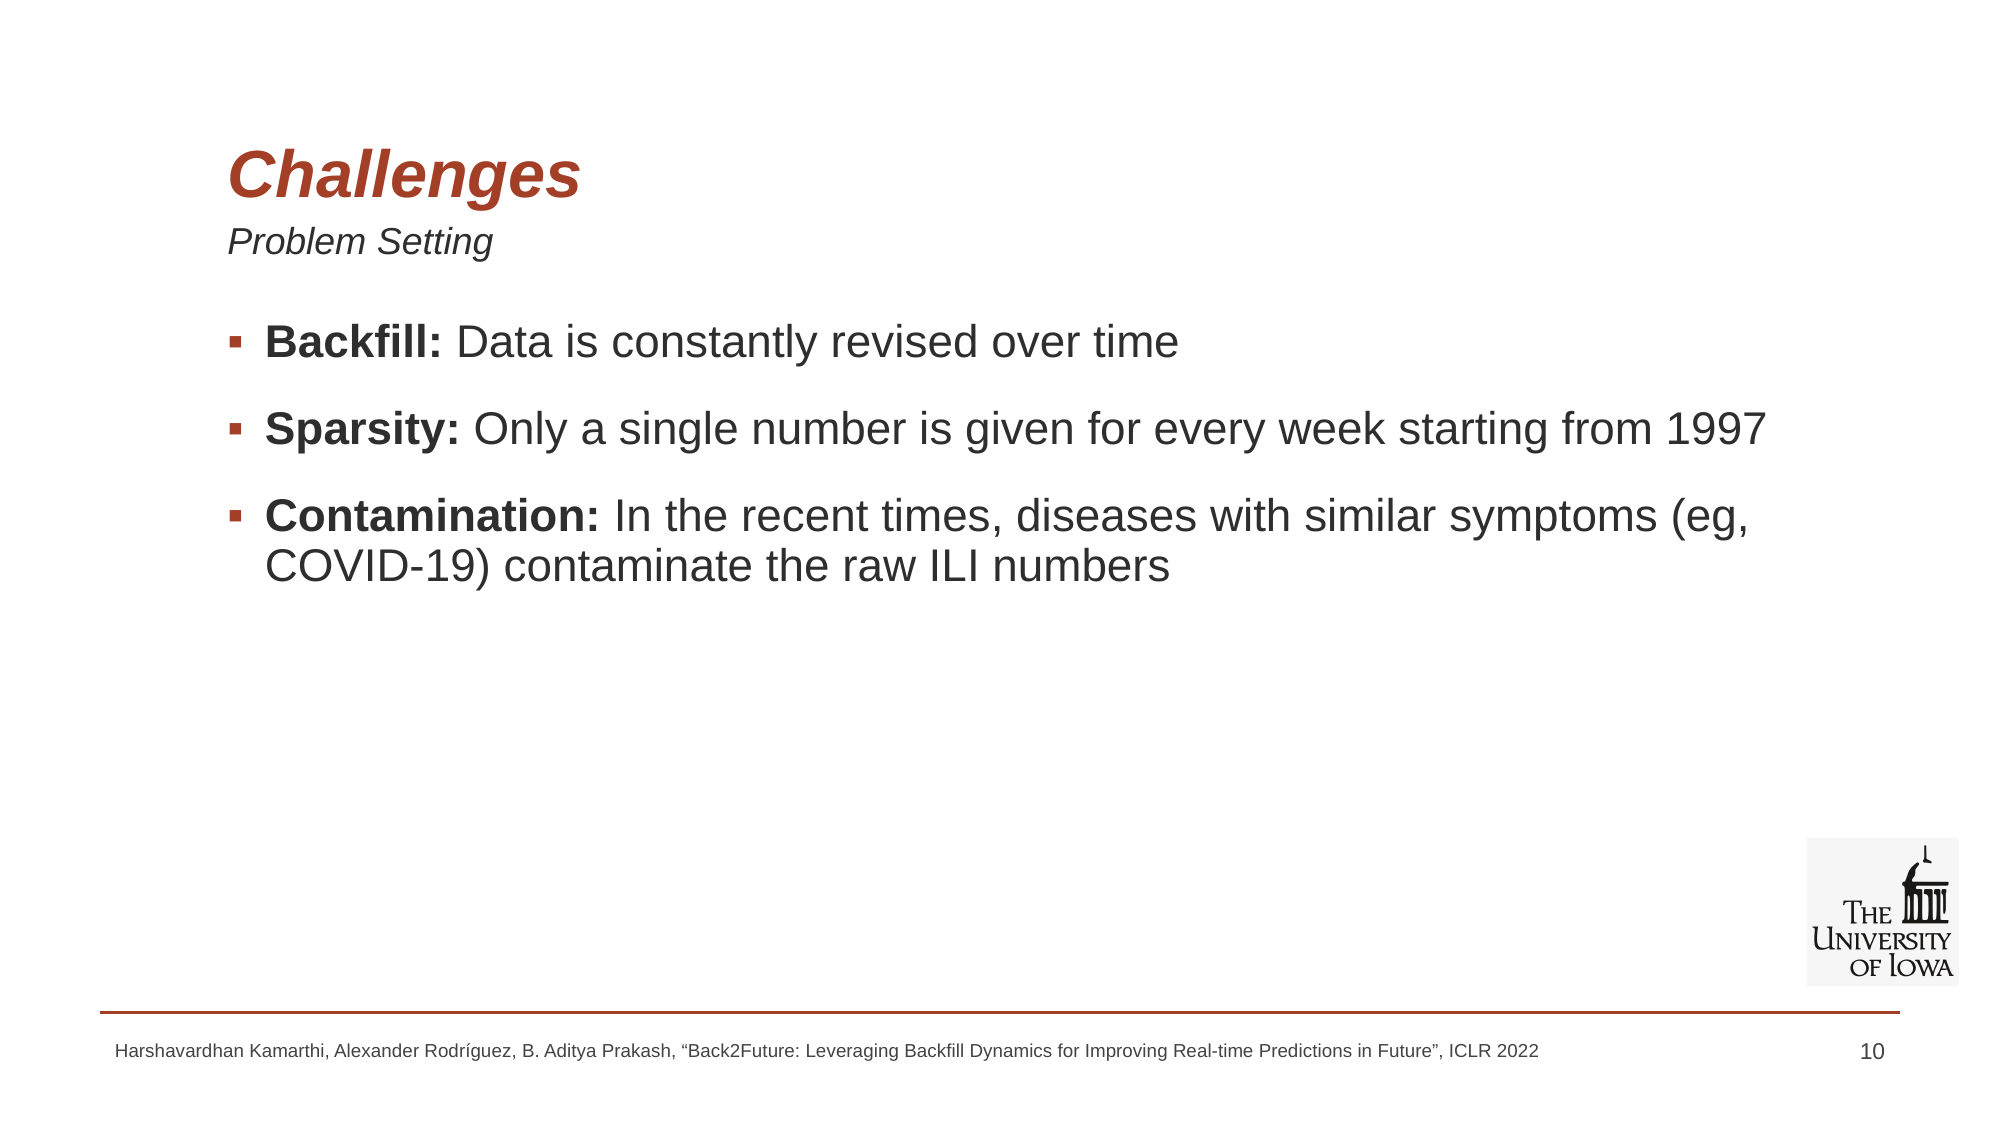

# Challenges
Problem Setting
Backfill: Data is constantly revised over time
Sparsity: Only a single number is given for every week starting from 1997
Contamination: In the recent times, diseases with similar symptoms (eg, COVID-19) contaminate the raw ILI numbers
Harshavardhan Kamarthi, Alexander Rodríguez, B. Aditya Prakash, “Back2Future: Leveraging Backfill Dynamics for Improving Real-time Predictions in Future”, ICLR 2022
10